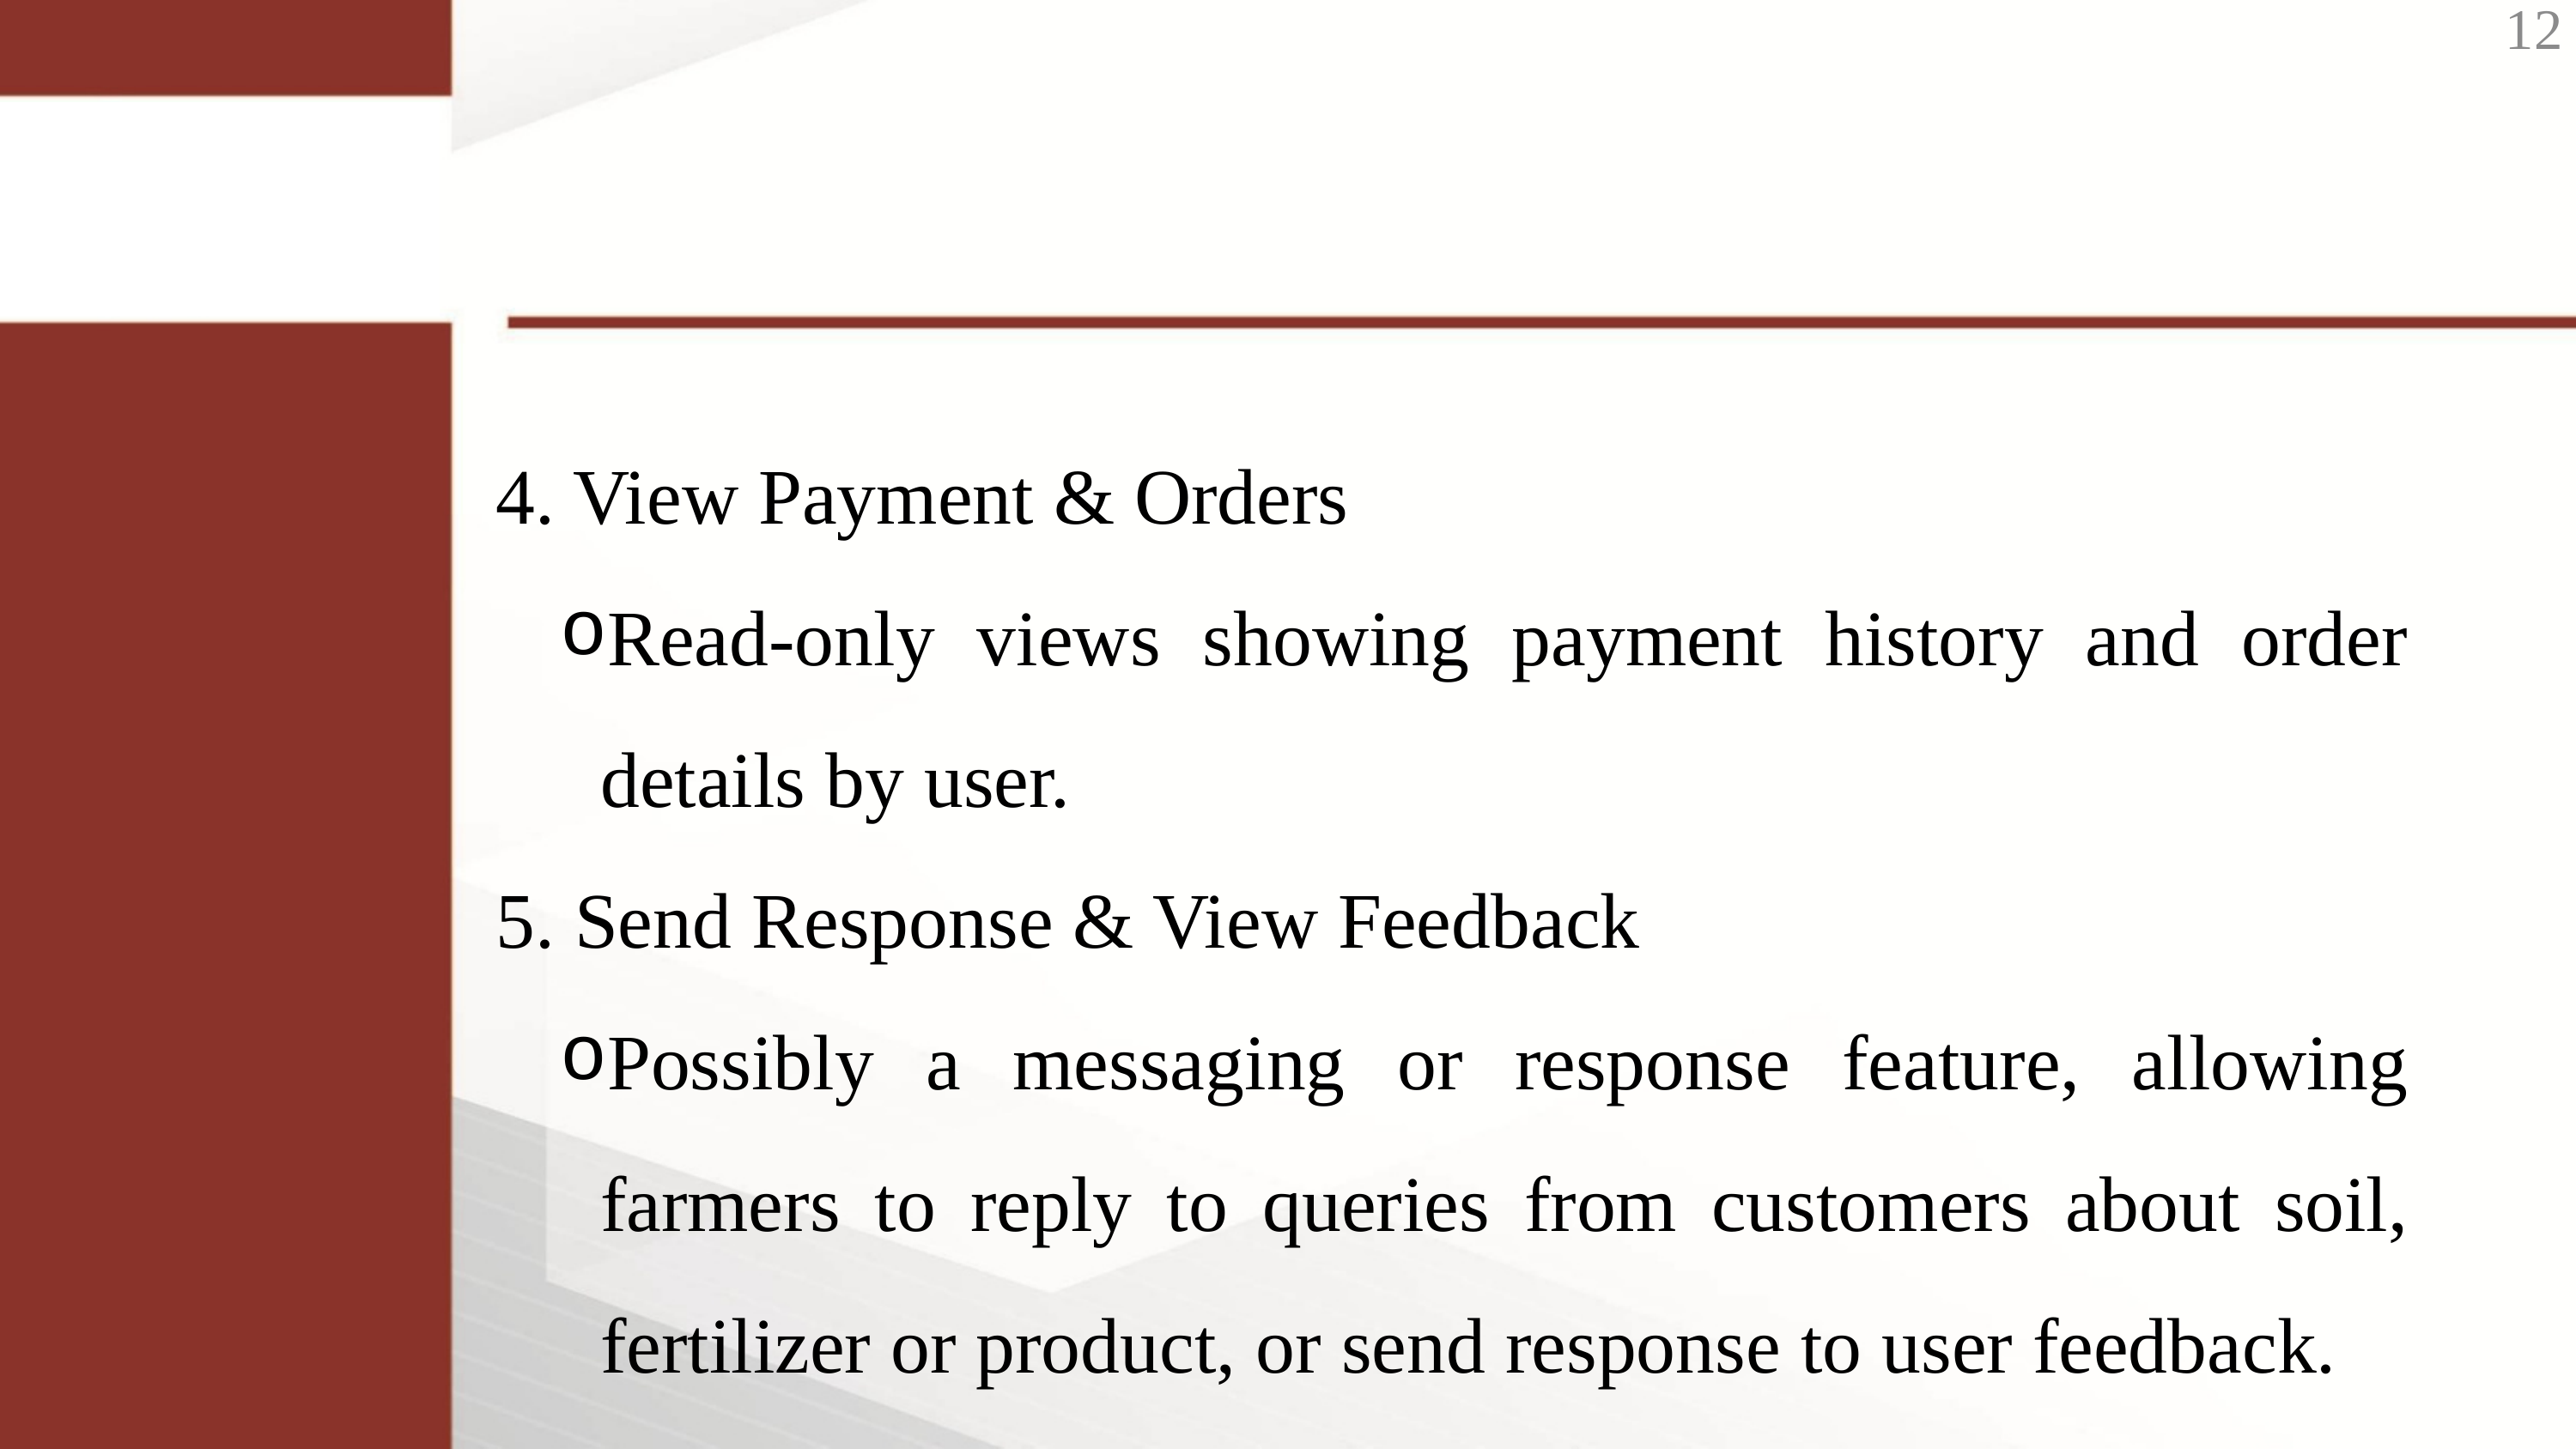

12
v
4. View Payment & Orders
Read-only views showing payment history and order details by user.
5. Send Response & View Feedback
Possibly a messaging or response feature, allowing farmers to reply to queries from customers about soil, fertilizer or product, or send response to user feedback.